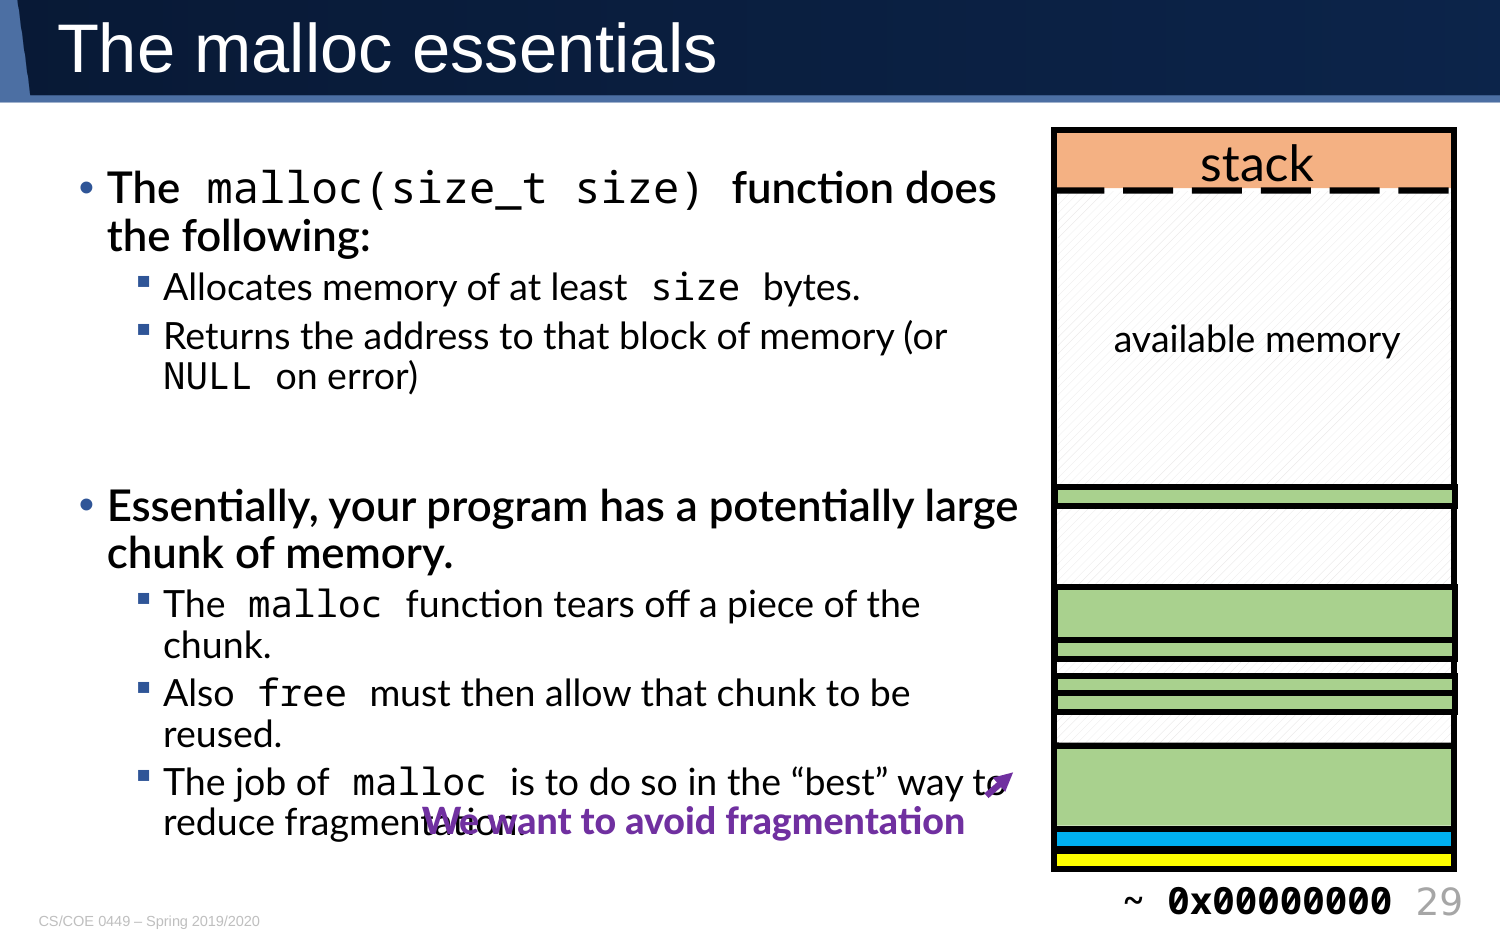

# The malloc essentials
stack

The malloc(size_t size) function does the following:
Allocates memory of at least size bytes.
Returns the address to that block of memory (or NULL on error)

Essentially, your program has a potentially large chunk of memory.
The malloc function tears off a piece of the chunk.
Also free must then allow that chunk to be reused.
The job of malloc is to do so in the “best” way to reduce fragmentation.
available memory

We want to avoid fragmentation

~ 0x00000000
29
CS/COE 0449 – Spring 2019/2020